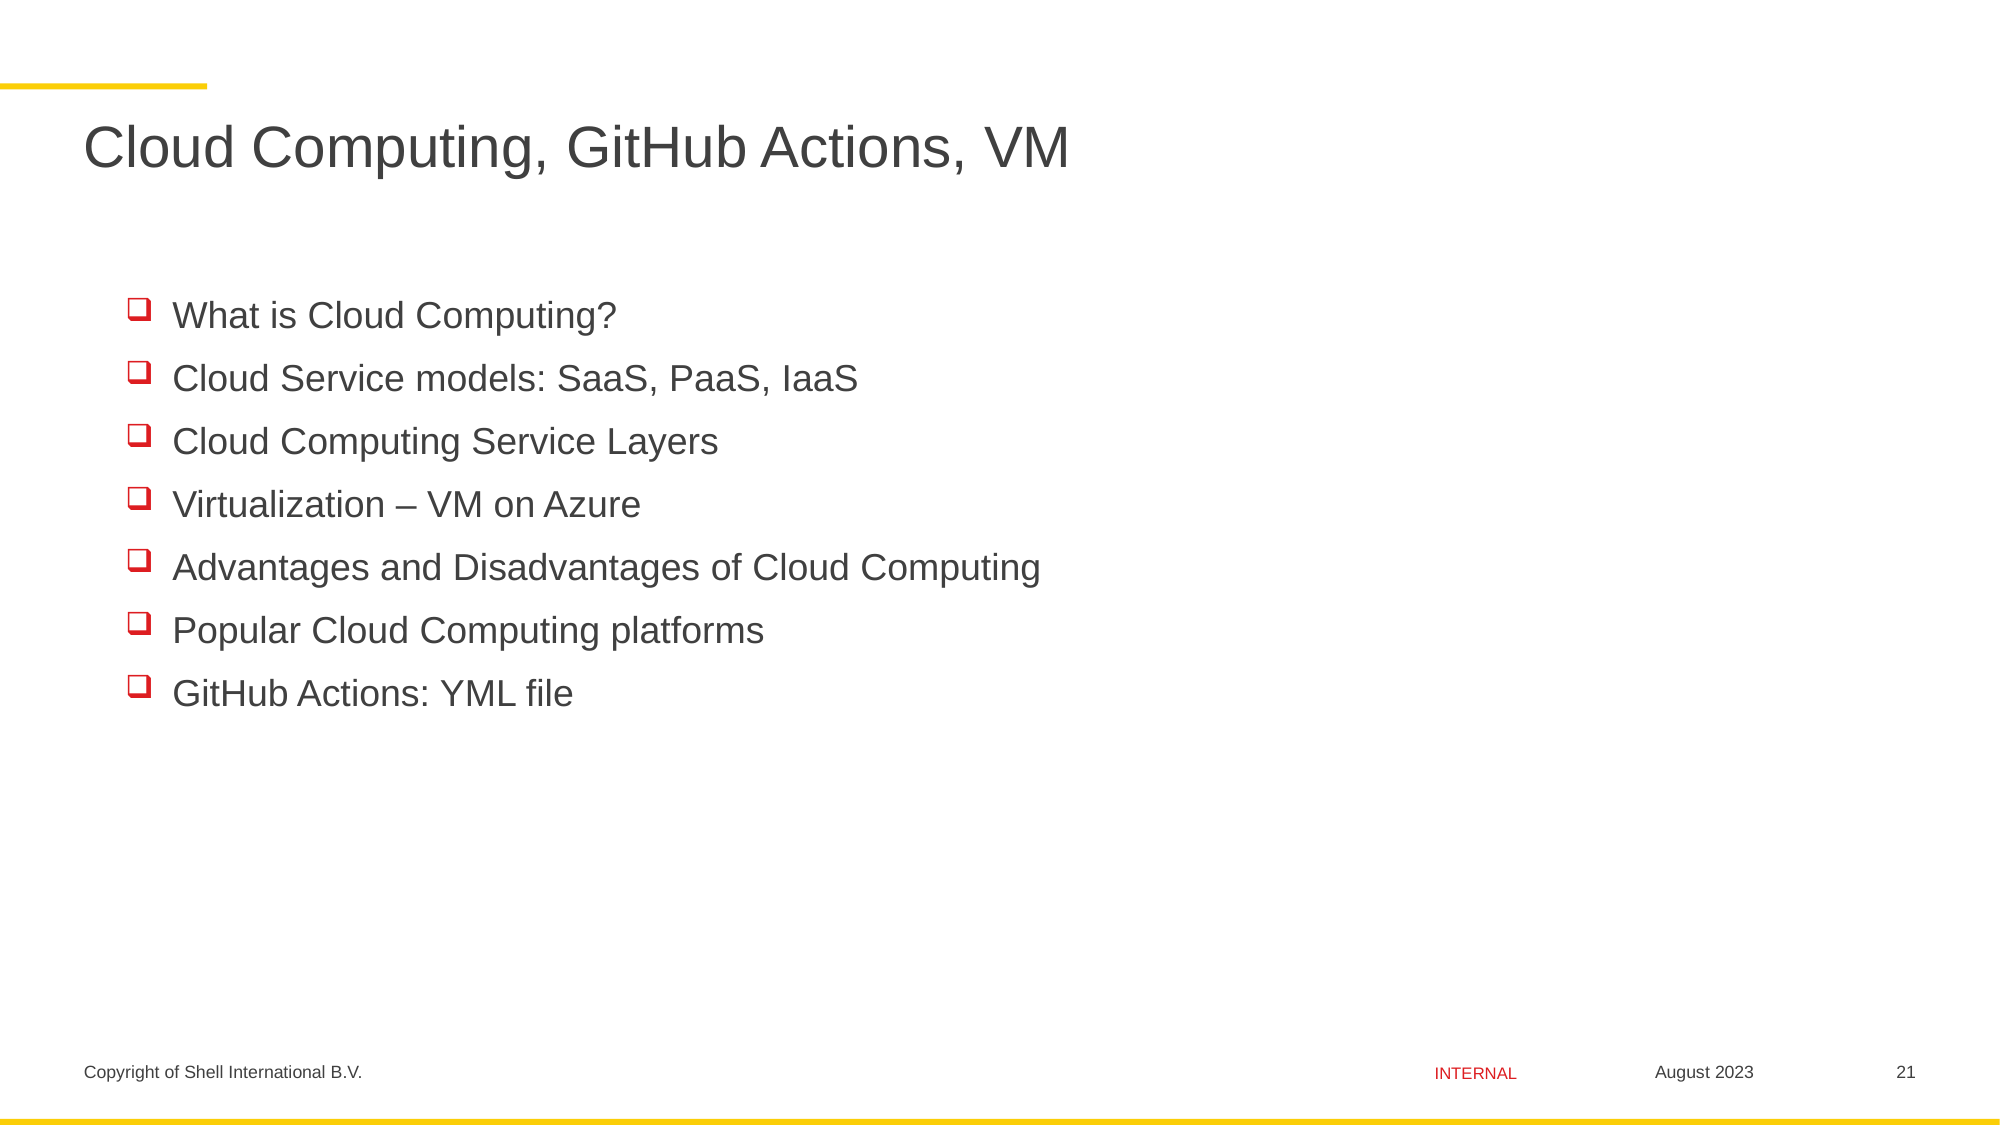

# Cloud Computing, GitHub Actions, VM
What is Cloud Computing?
Cloud Service models: SaaS, PaaS, IaaS
Cloud Computing Service Layers
Virtualization – VM on Azure
Advantages and Disadvantages of Cloud Computing
Popular Cloud Computing platforms
GitHub Actions: YML file

21
August 2023